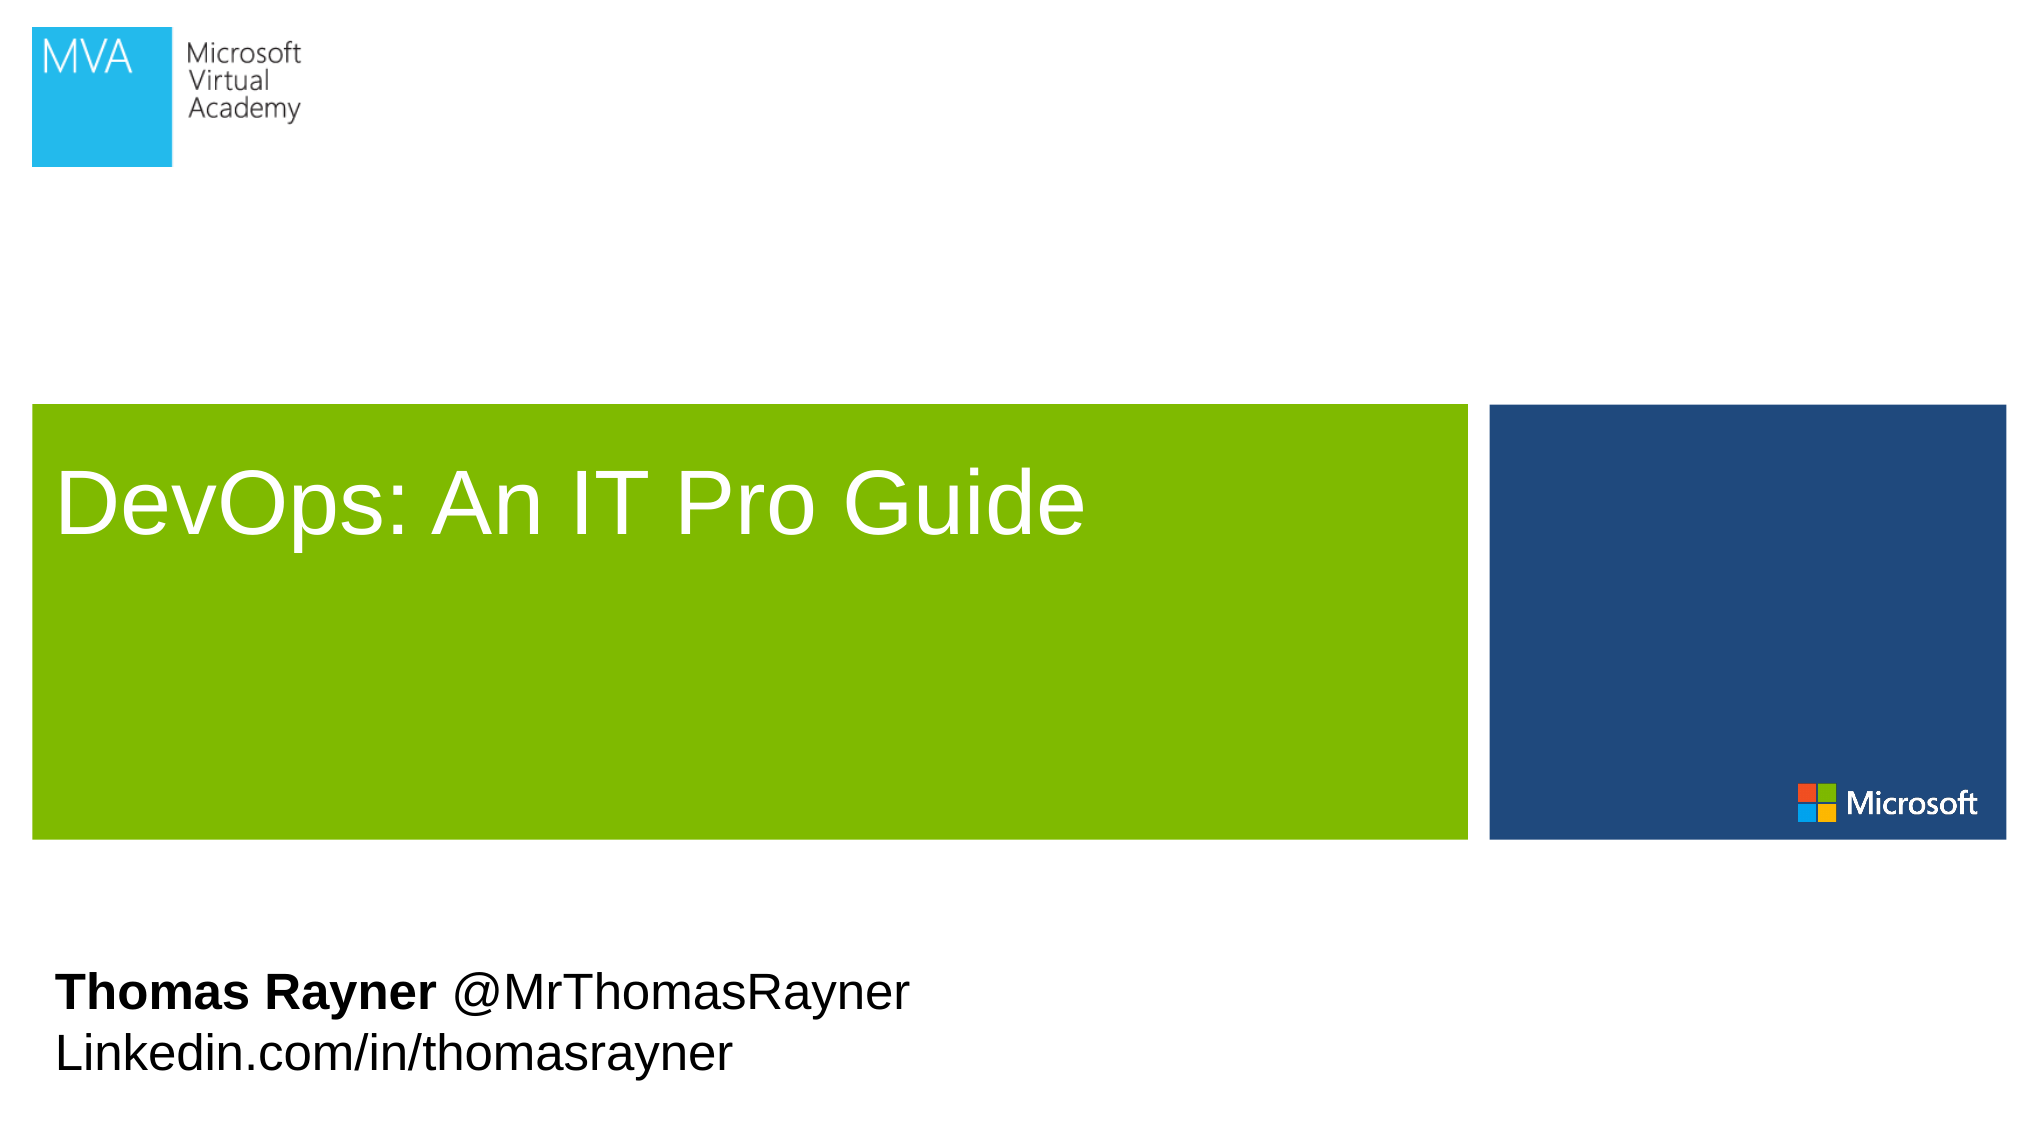

# DevOps: An IT Pro Guide
Thomas Rayner @MrThomasRayner
Linkedin.com/in/thomasrayner